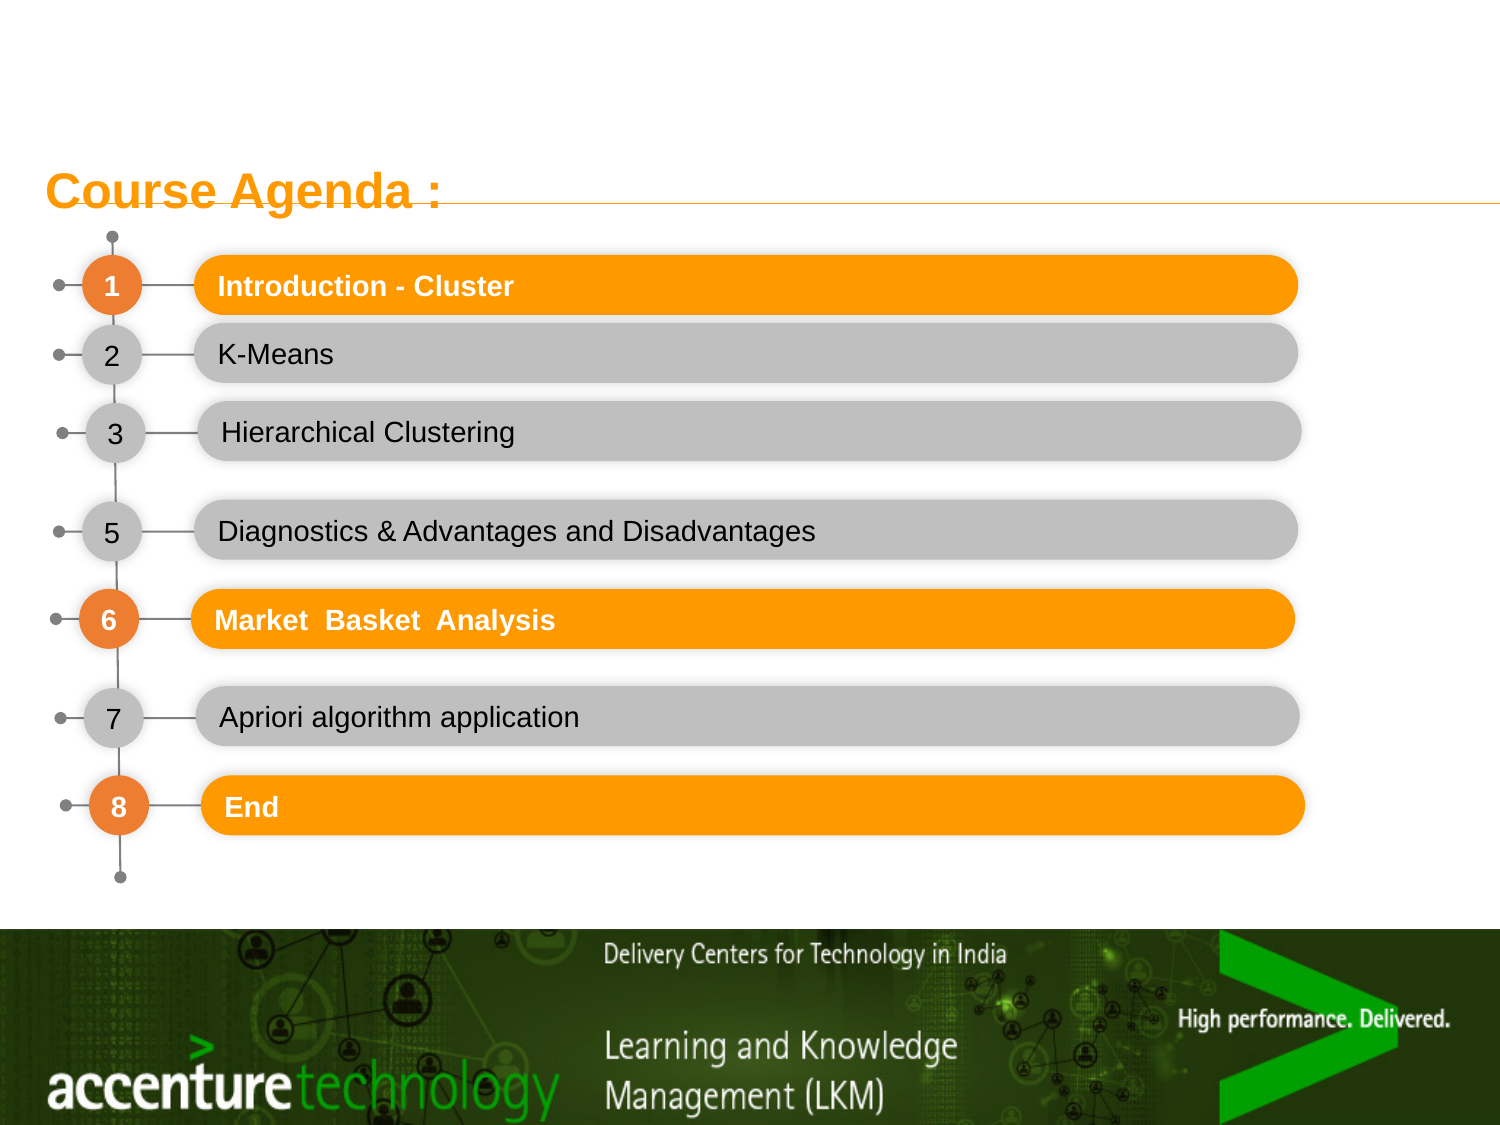

# Course Agenda :

1
Introduction - Cluster

K-Means
2

Hierarchical Clustering
3

Diagnostics & Advantages and Disadvantages
5

6
Market  Basket  Analysis

Apriori algorithm application
7

8
End

2